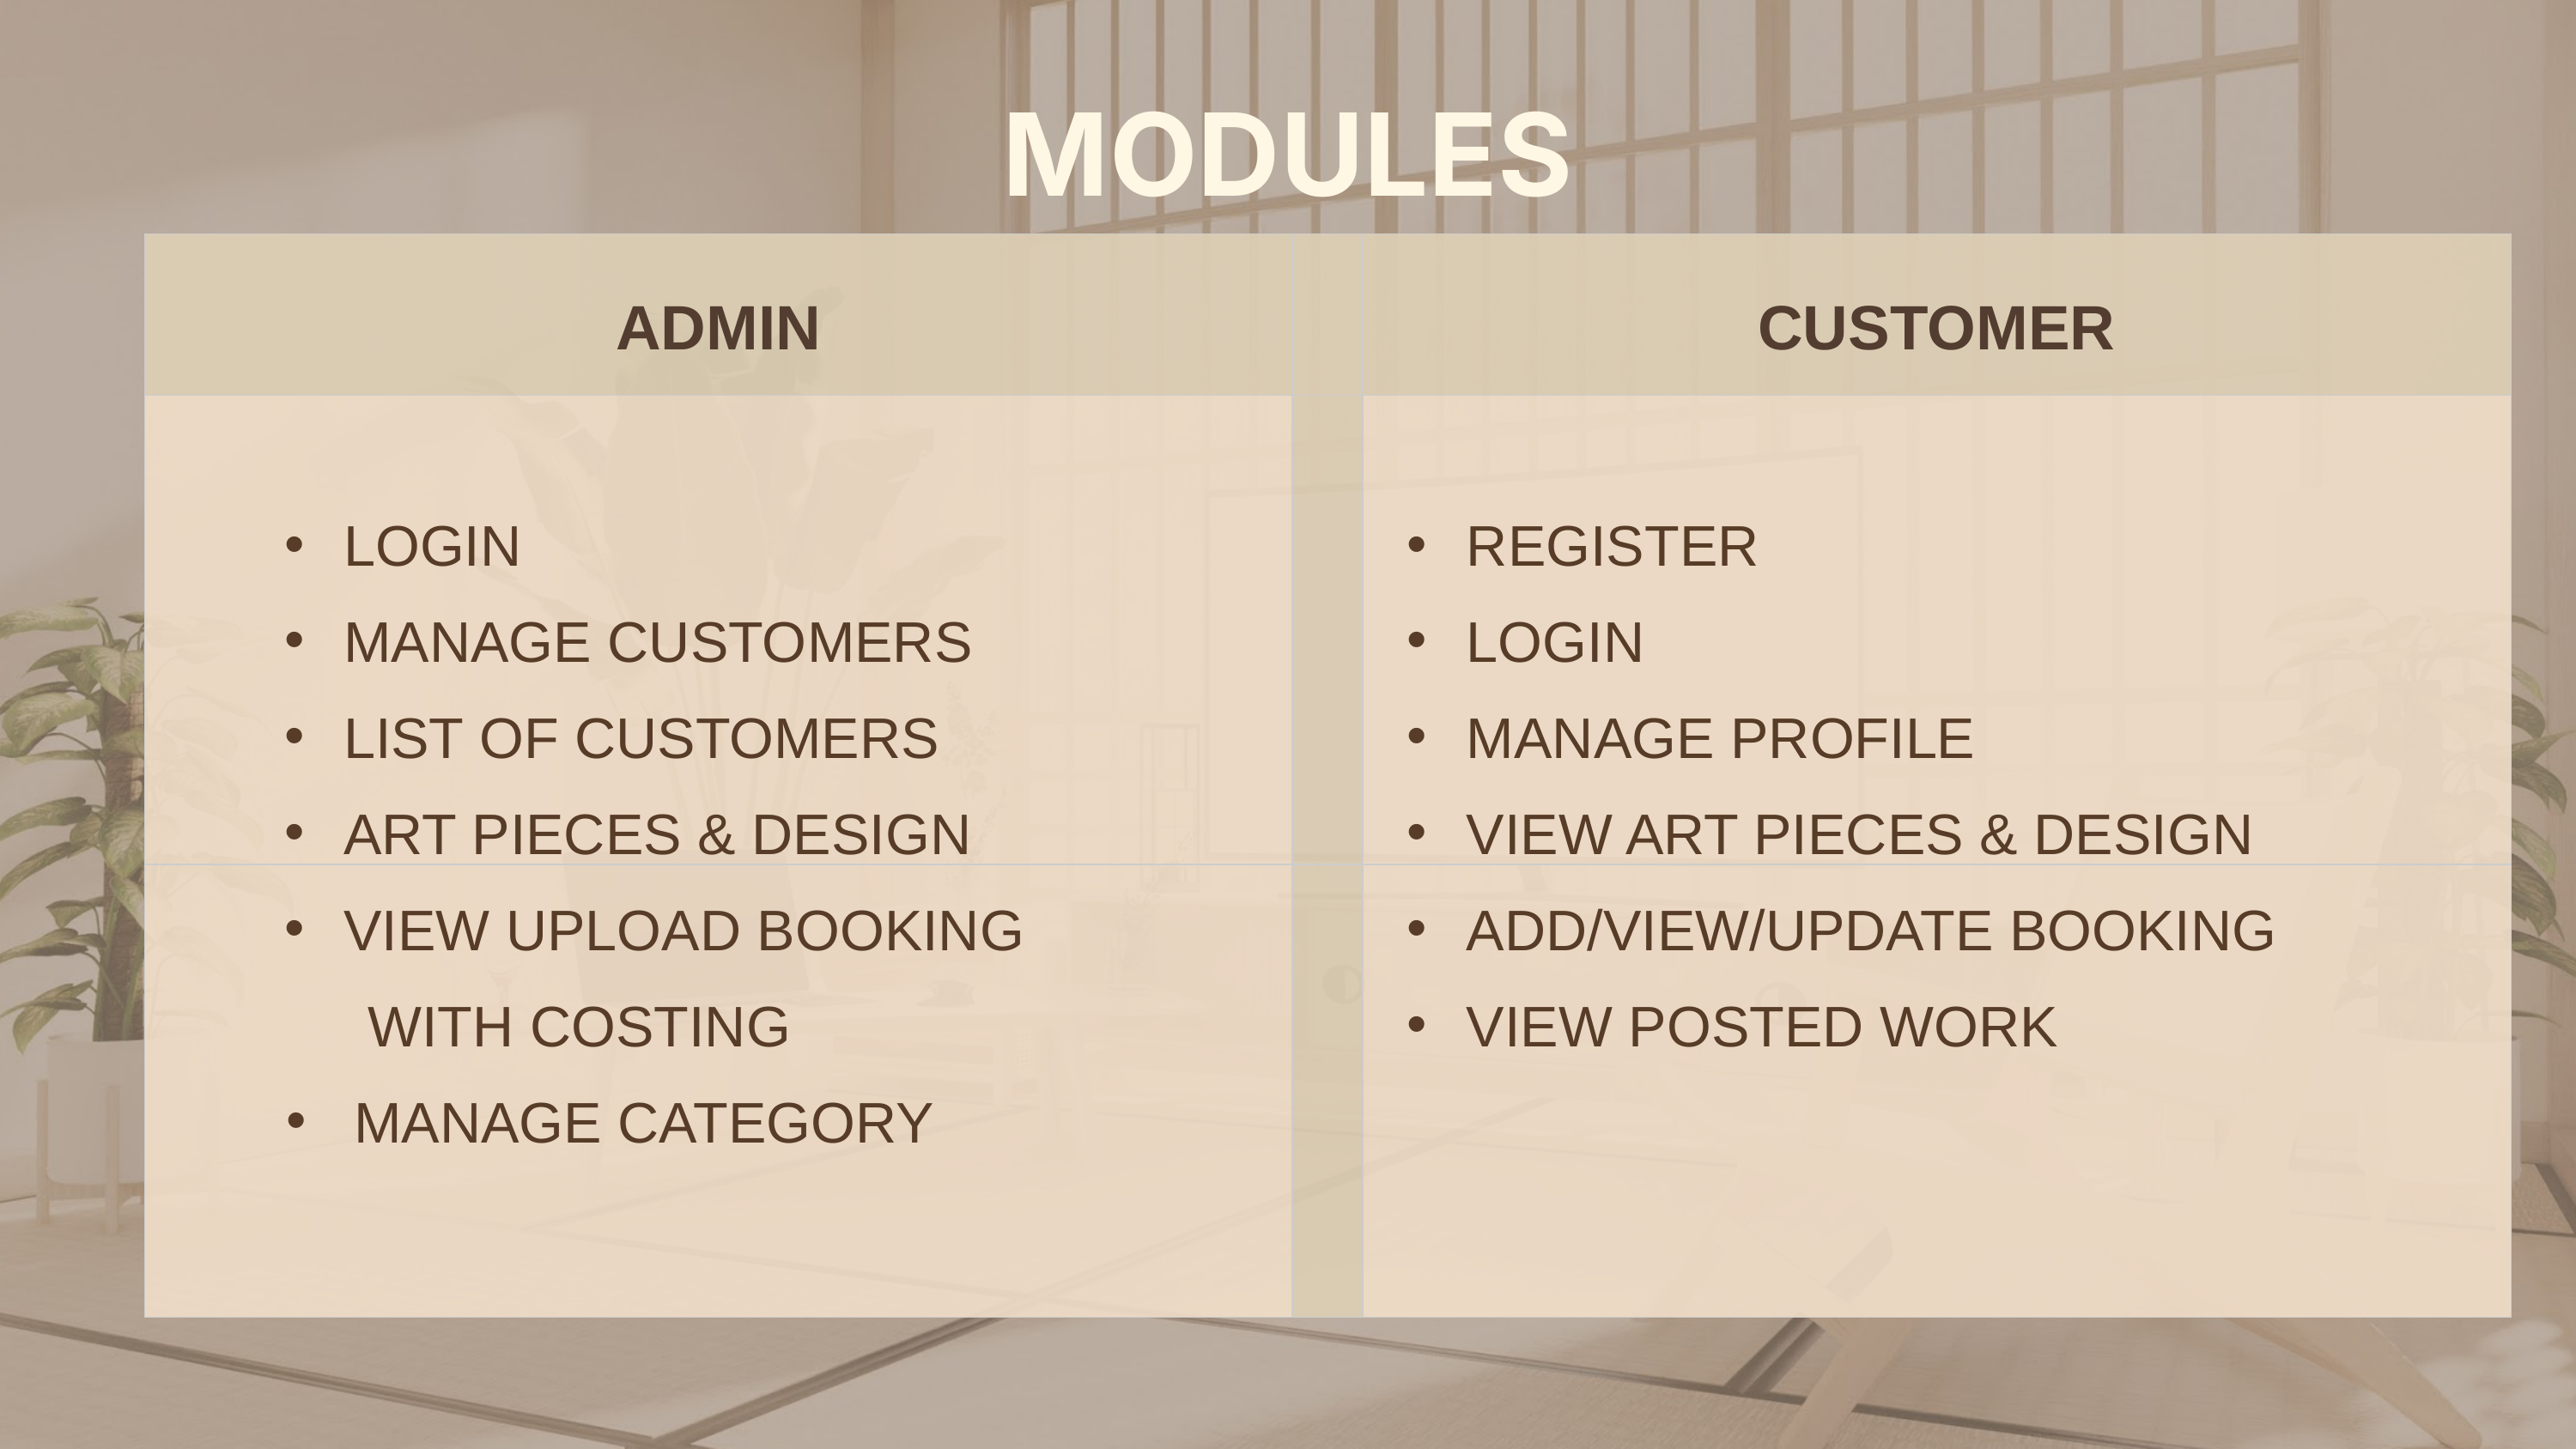

MODULES
| ADMIN |  | CUSTOMER |
| --- | --- | --- |
|  |  |  |
|  |  |  |
LOGIN
MANAGE CUSTOMERS
LIST OF CUSTOMERS
ART PIECES & DESIGN
VIEW UPLOAD BOOKING
         WITH COSTING
MANAGE CATEGORY

REGISTER
LOGIN
MANAGE PROFILE
VIEW ART PIECES & DESIGN
ADD/VIEW/UPDATE BOOKING
VIEW POSTED WORK